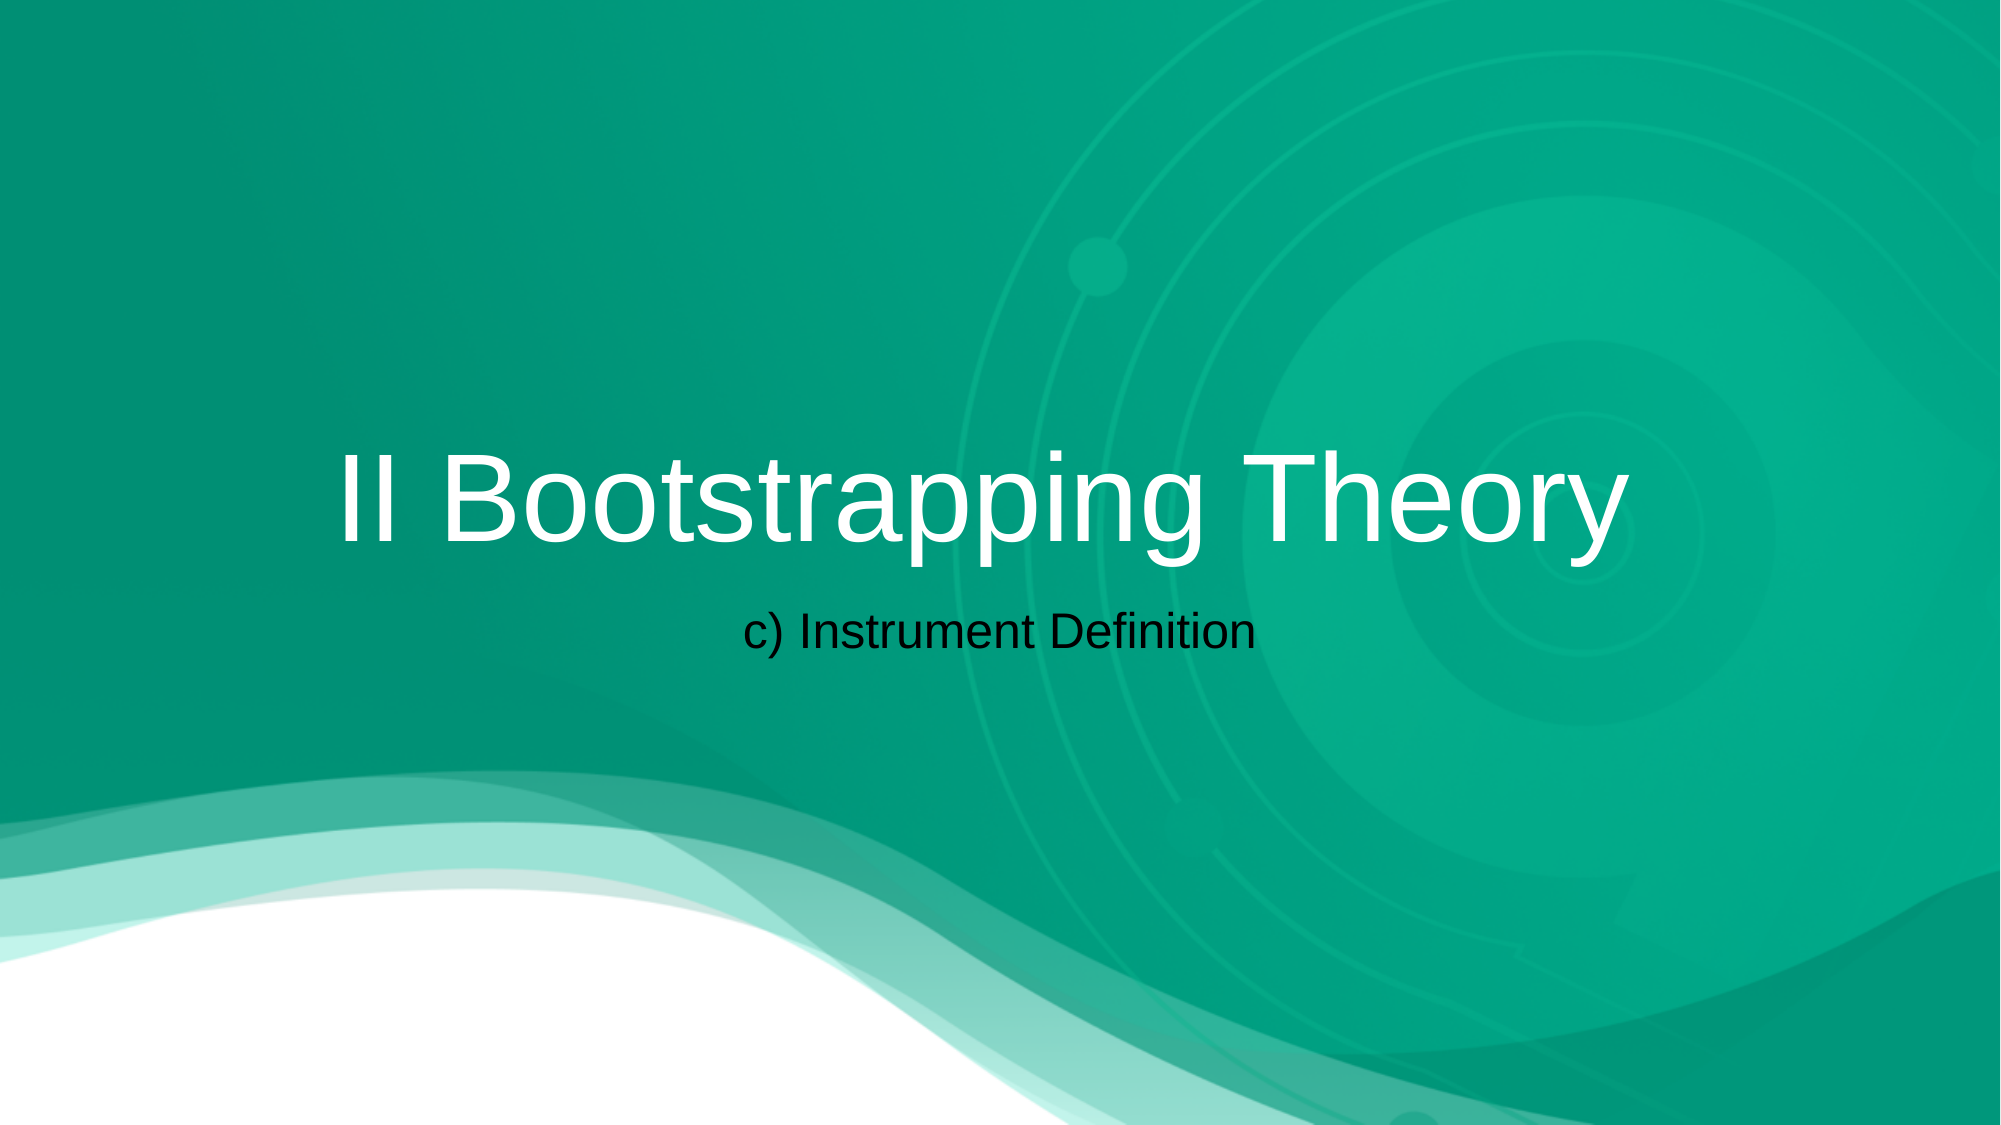

# II Bootstrapping Theory
c) Instrument Definition